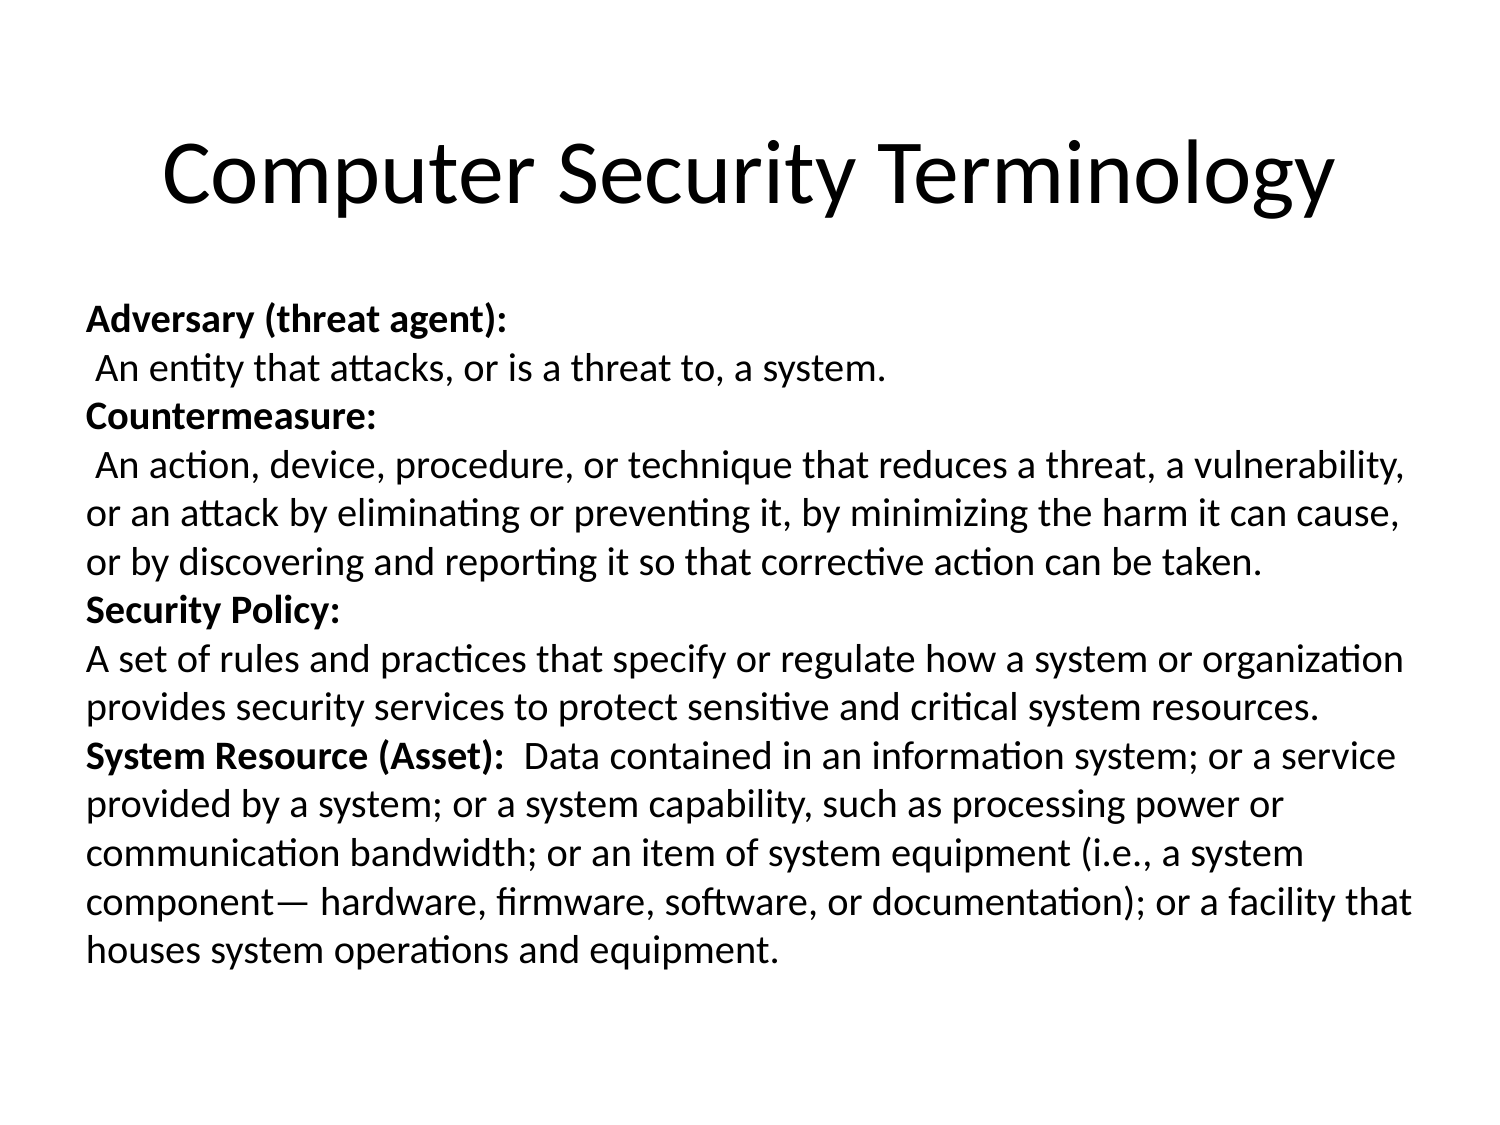

# Computer Security Terminology
Adversary (threat agent):
 An entity that attacks, or is a threat to, a system.
Countermeasure:
 An action, device, procedure, or technique that reduces a threat, a vulnerability, or an attack by eliminating or preventing it, by minimizing the harm it can cause, or by discovering and reporting it so that corrective action can be taken.
Security Policy:
A set of rules and practices that specify or regulate how a system or organization provides security services to protect sensitive and critical system resources.
System Resource (Asset):  Data contained in an information system; or a service provided by a system; or a system capability, such as processing power or communication bandwidth; or an item of system equipment (i.e., a system component— hardware, firmware, software, or documentation); or a facility that houses system operations and equipment.